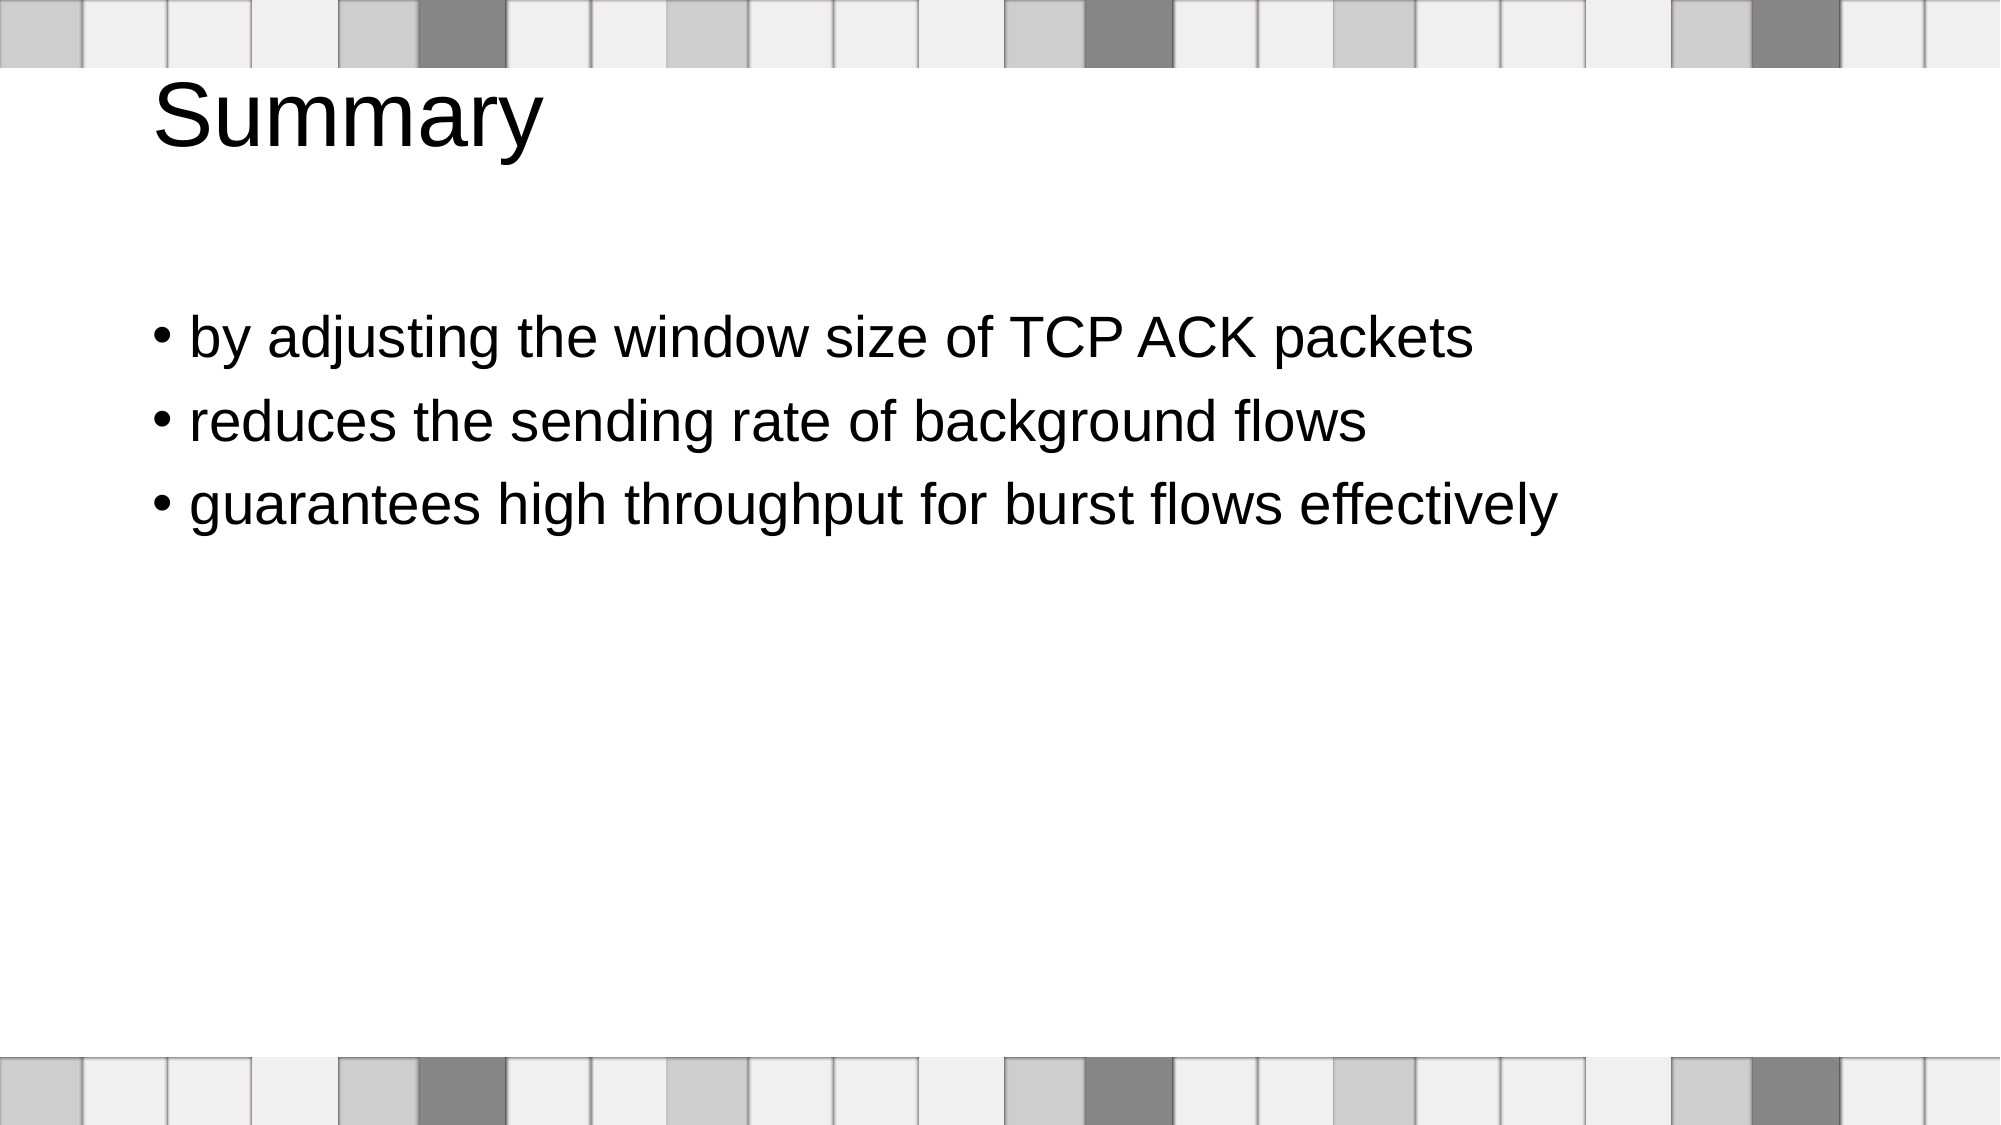

# Summary
by adjusting the window size of TCP ACK packets
reduces the sending rate of background flows
guarantees high throughput for burst flows effectively